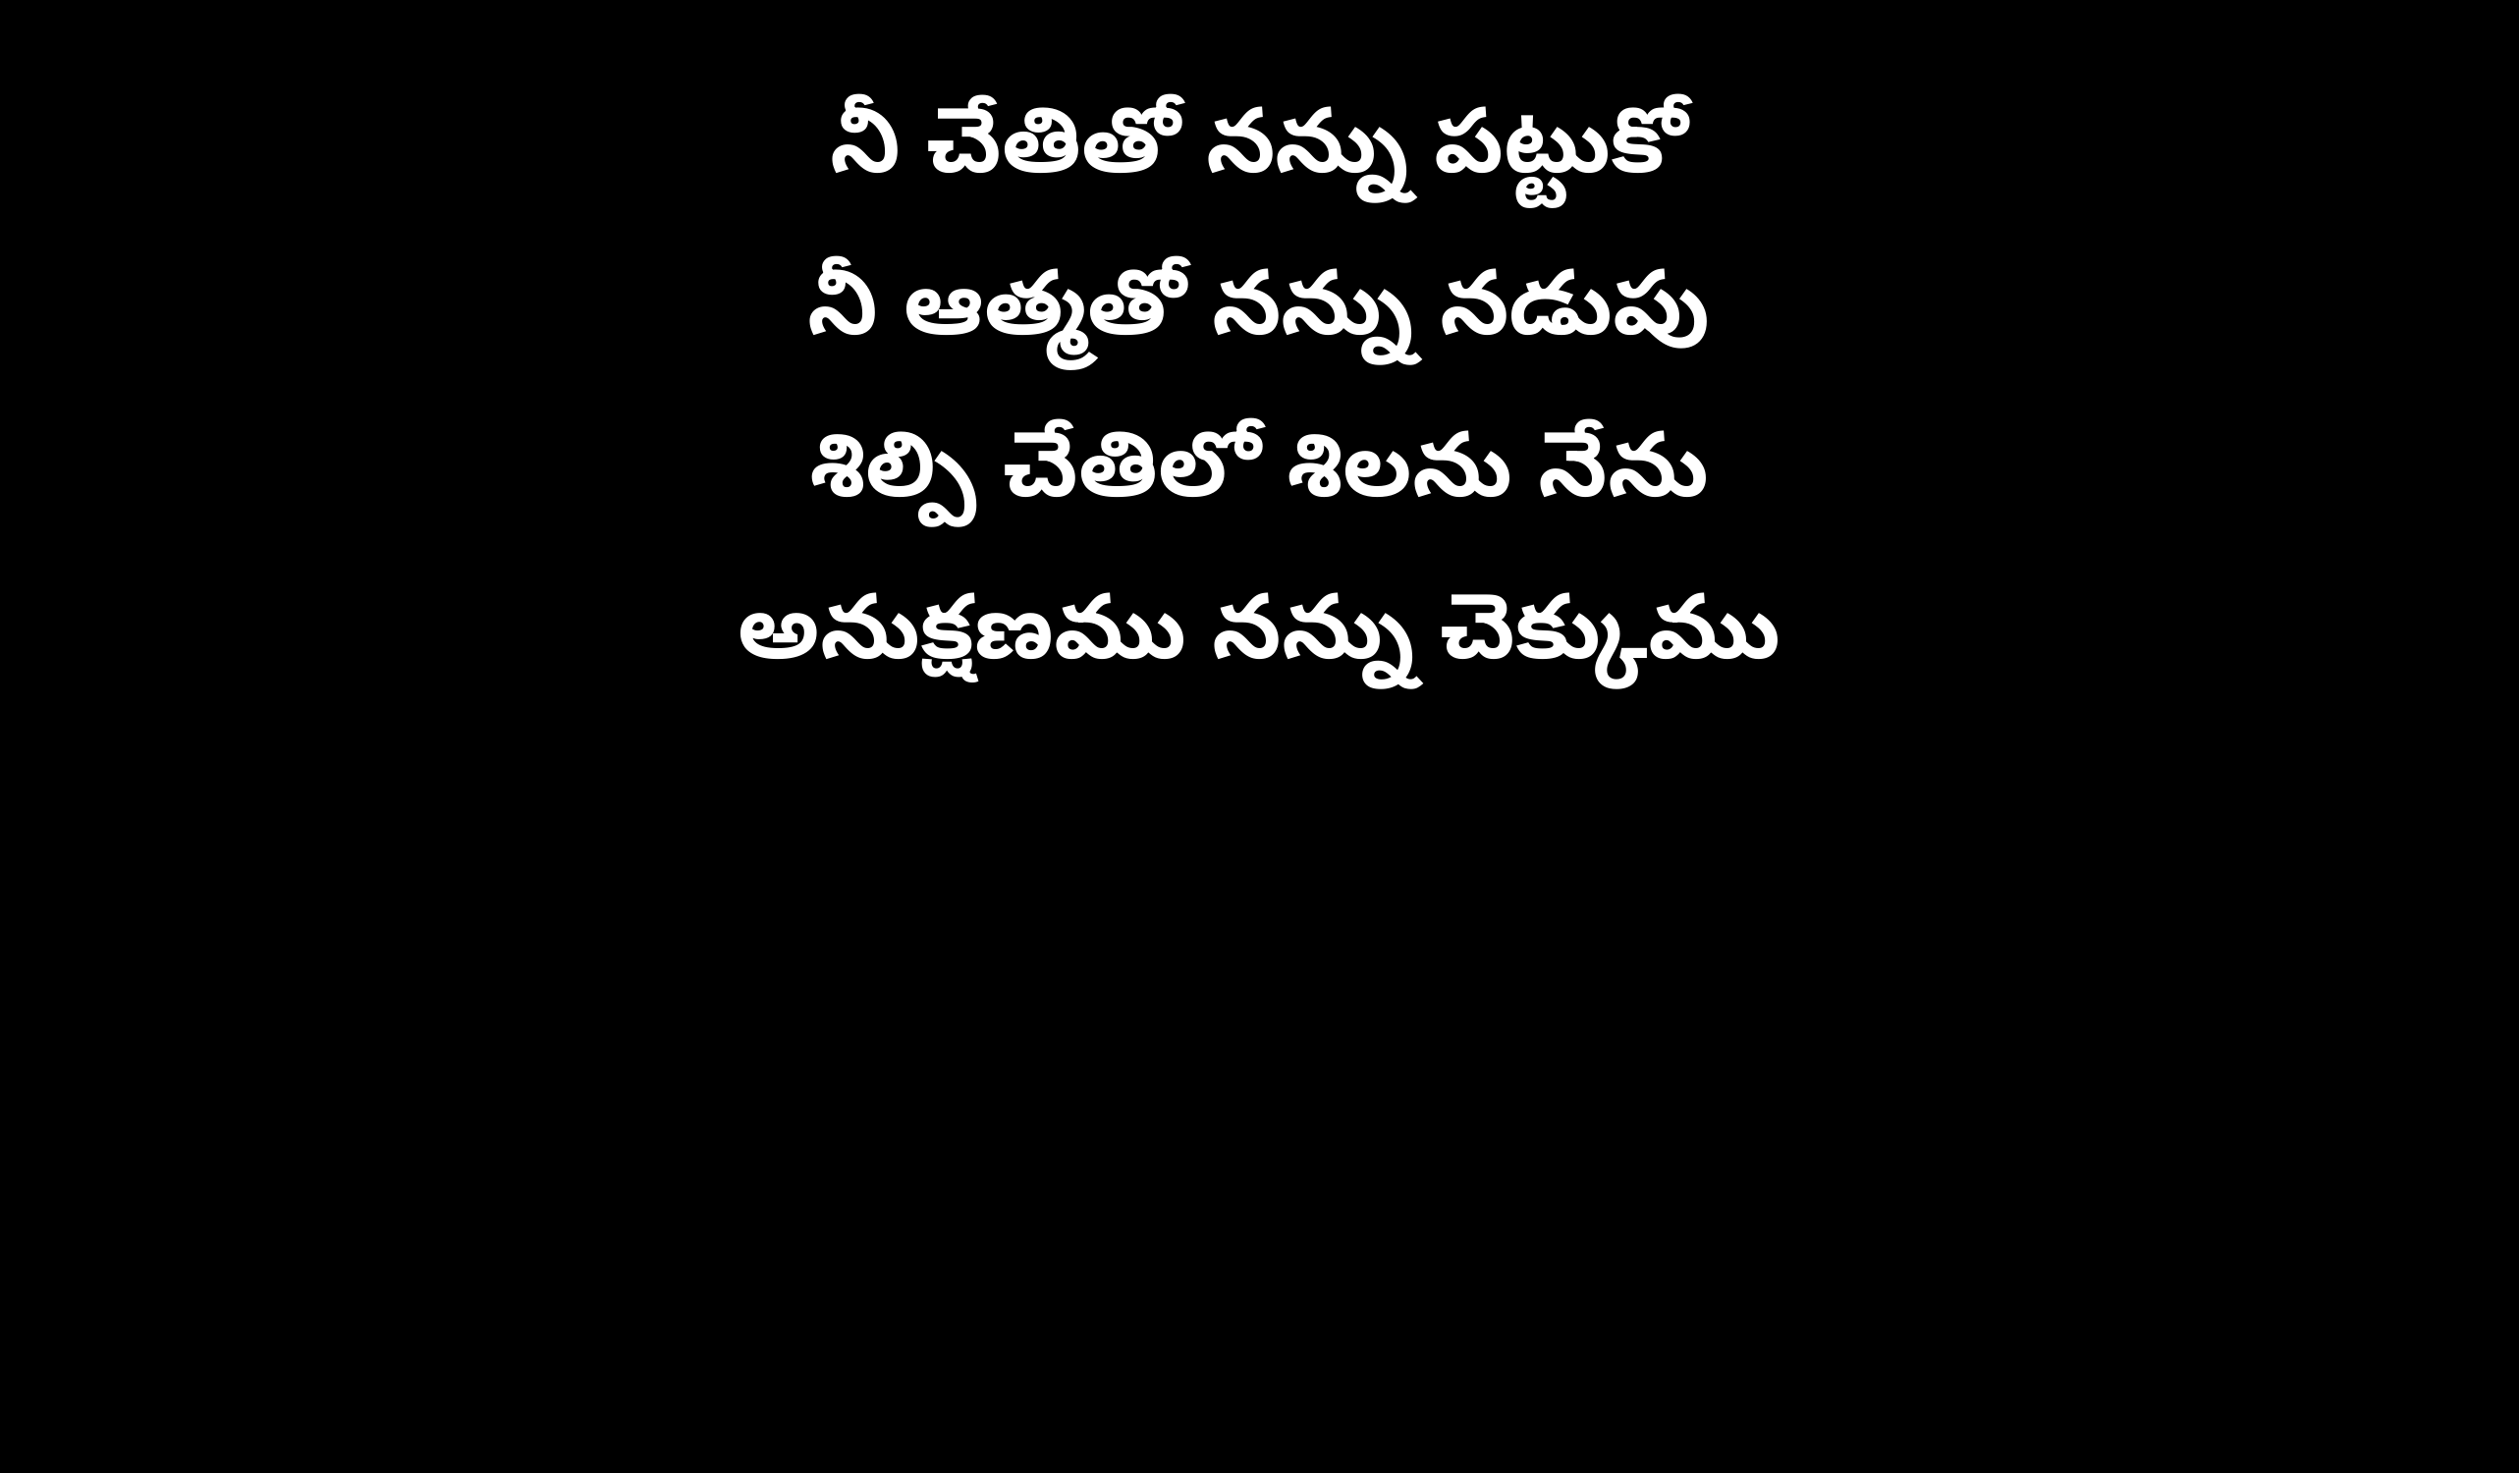

నీ చేతితో నన్ను పట్టుకో
నీ ఆత్మతో నన్ను నడుపు
శిల్పి చేతిలో శిలను నేను
అనుక్షణము నన్ను చెక్కుము